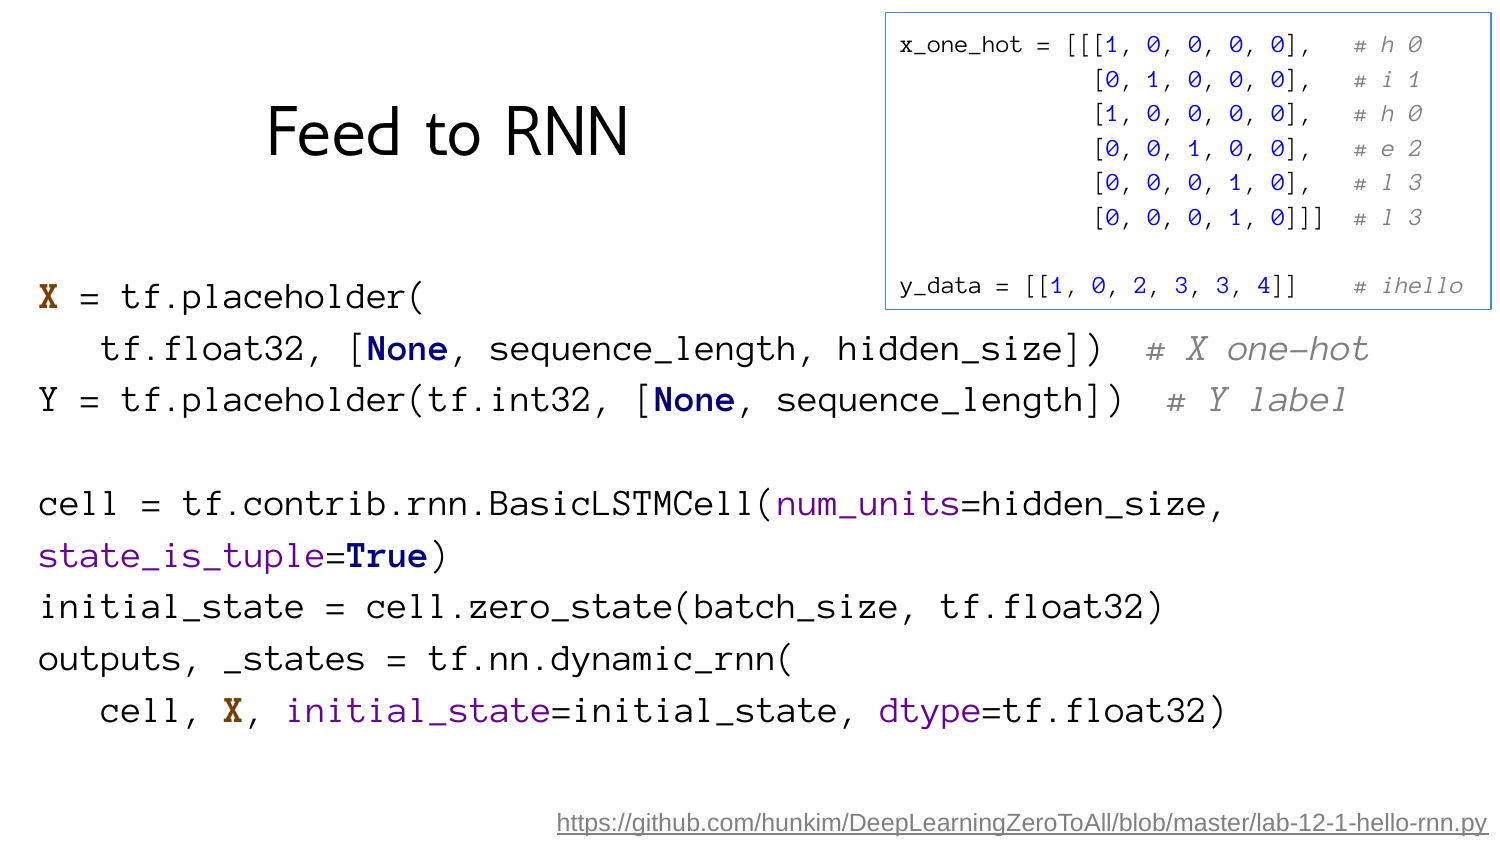

x_one_hot = [[[1, 0, 0, 0, 0],   # h 0
              [0, 1, 0, 0, 0],   # i 1
              [1, 0, 0, 0, 0],   # h 0
              [0, 0, 1, 0, 0],   # e 2
              [0, 0, 0, 1, 0],   # l 3
              [0, 0, 0, 1, 0]]]  # l 3

y_data = [[1, 0, 2, 3, 3, 4]]    # ihello
# Feed to RNN
X = tf.placeholder(
   tf.float32, [None, sequence_length, hidden_size])  # X one-hot
Y = tf.placeholder(tf.int32, [None, sequence_length])  # Y label

cell = tf.contrib.rnn.BasicLSTMCell(num_units=hidden_size, state_is_tuple=True)
initial_state = cell.zero_state(batch_size, tf.float32)
outputs, _states = tf.nn.dynamic_rnn(
   cell, X, initial_state=initial_state, dtype=tf.float32)
https://github.com/hunkim/DeepLearningZeroToAll/blob/master/lab-12-1-hello-rnn.py